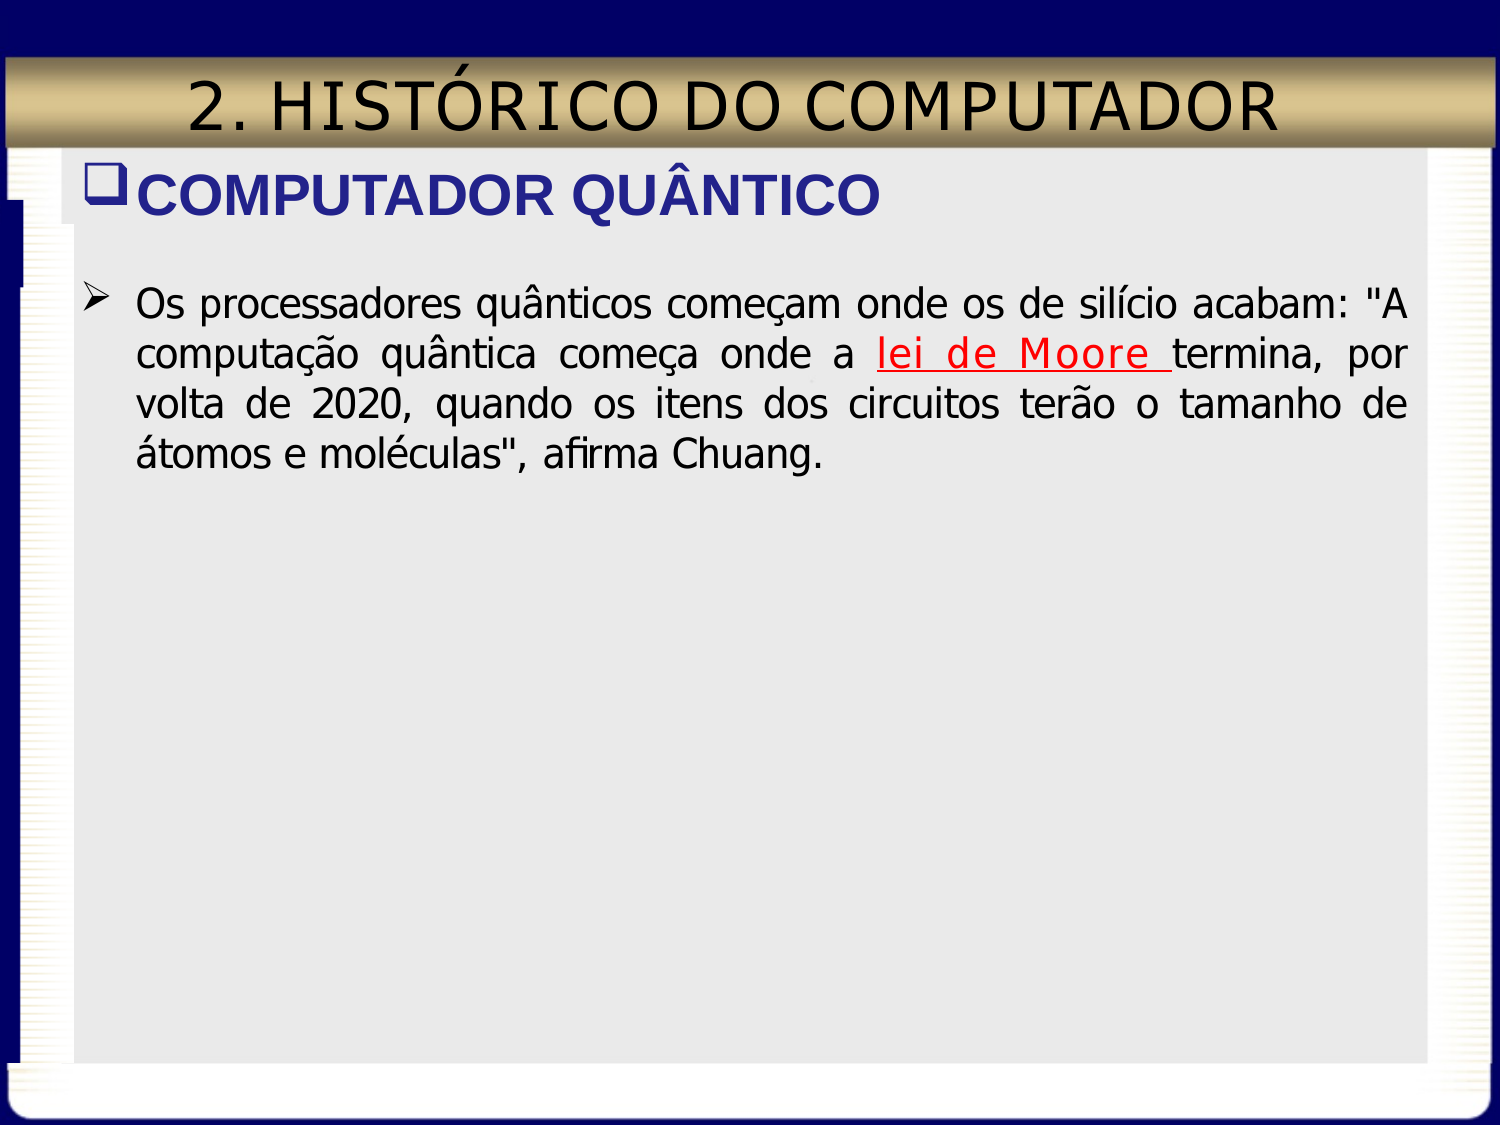

# 2. HISTÓRICO DO COMPUTADOR
COMPUTADOR QUÂNTICO

Os processadores quânticos começam onde os de silício acabam: "A computação quântica começa onde a lei de Moore termina, por volta de 2020, quando os itens dos circuitos terão o tamanho de átomos e moléculas", afirma Chuang.